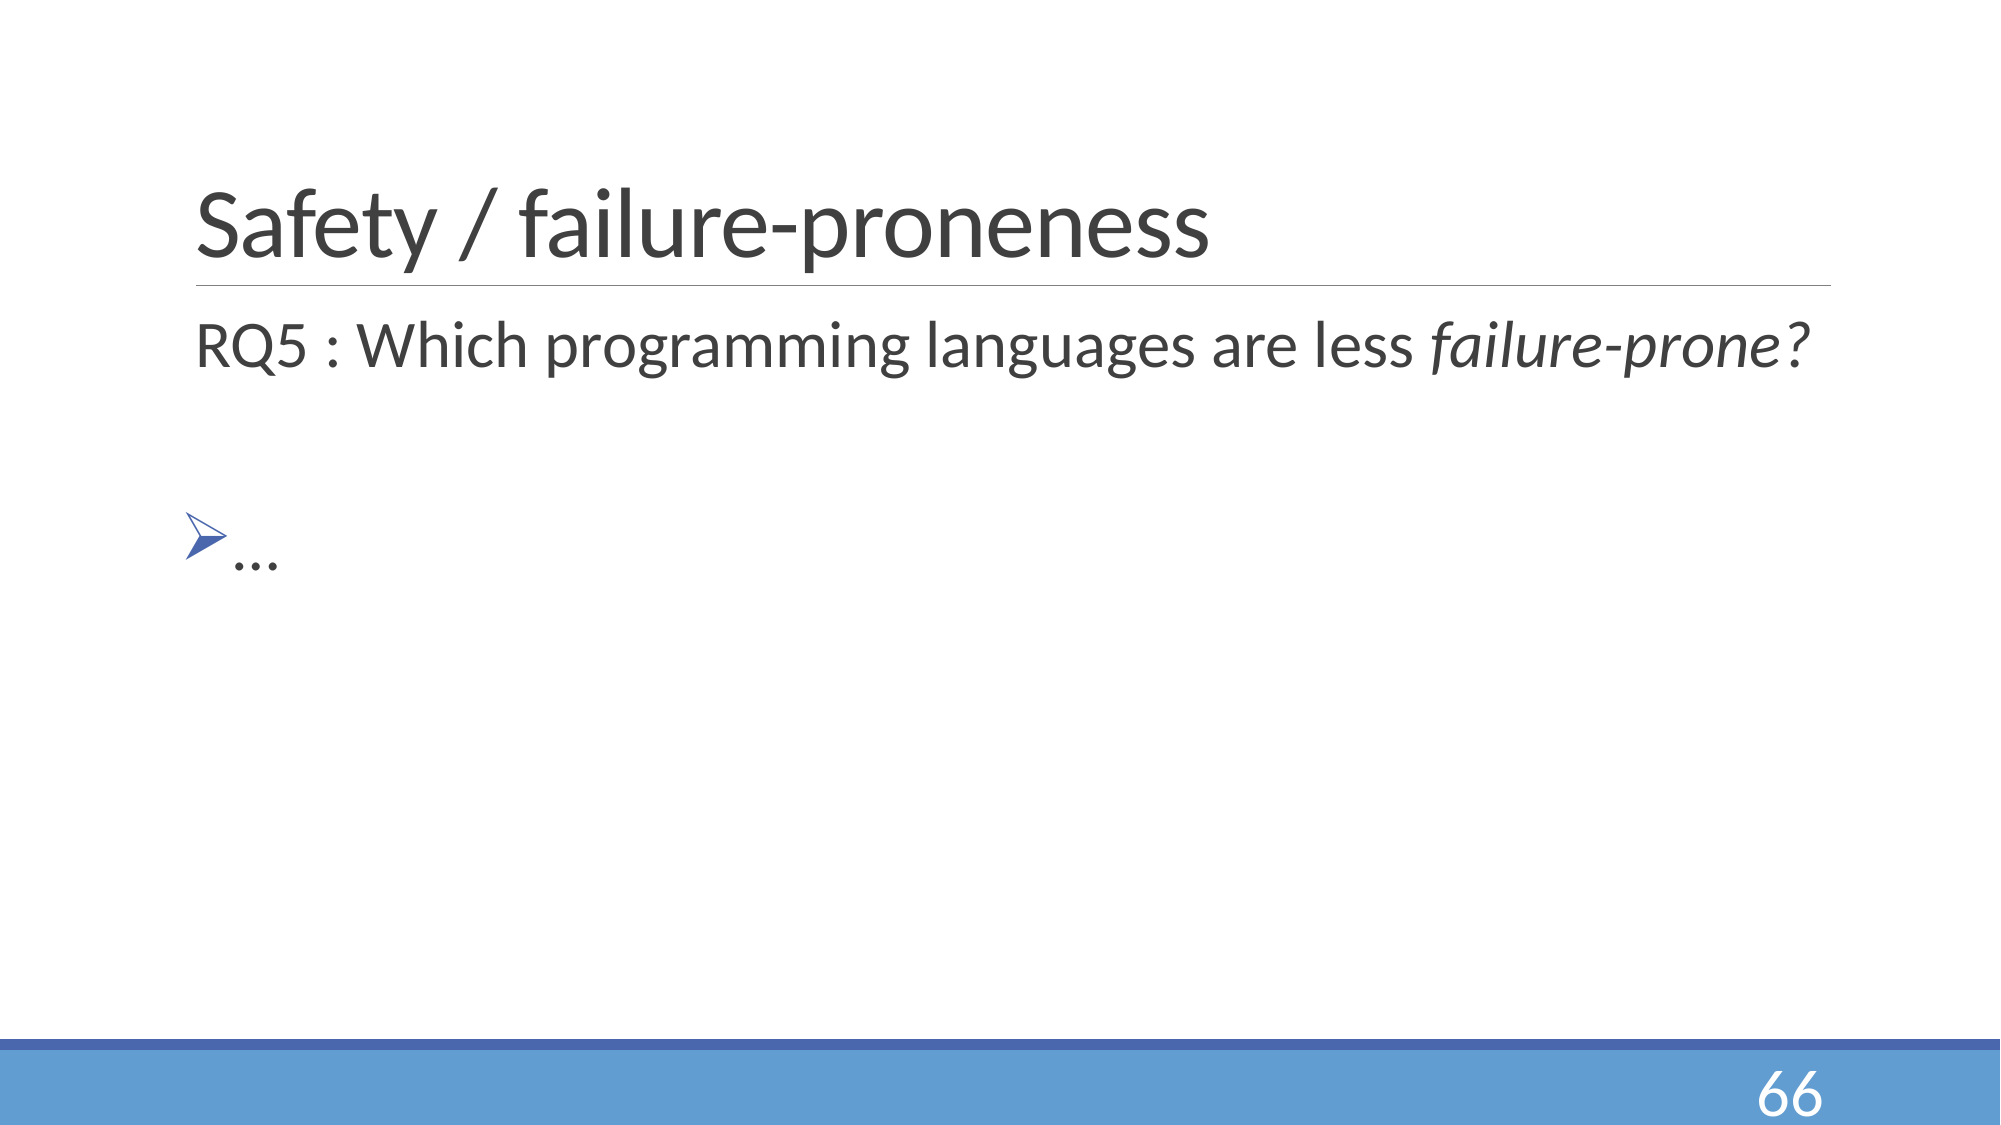

# Safety / failure-proneness
RQ5 : Which programming languages are less failure-prone?

…
66